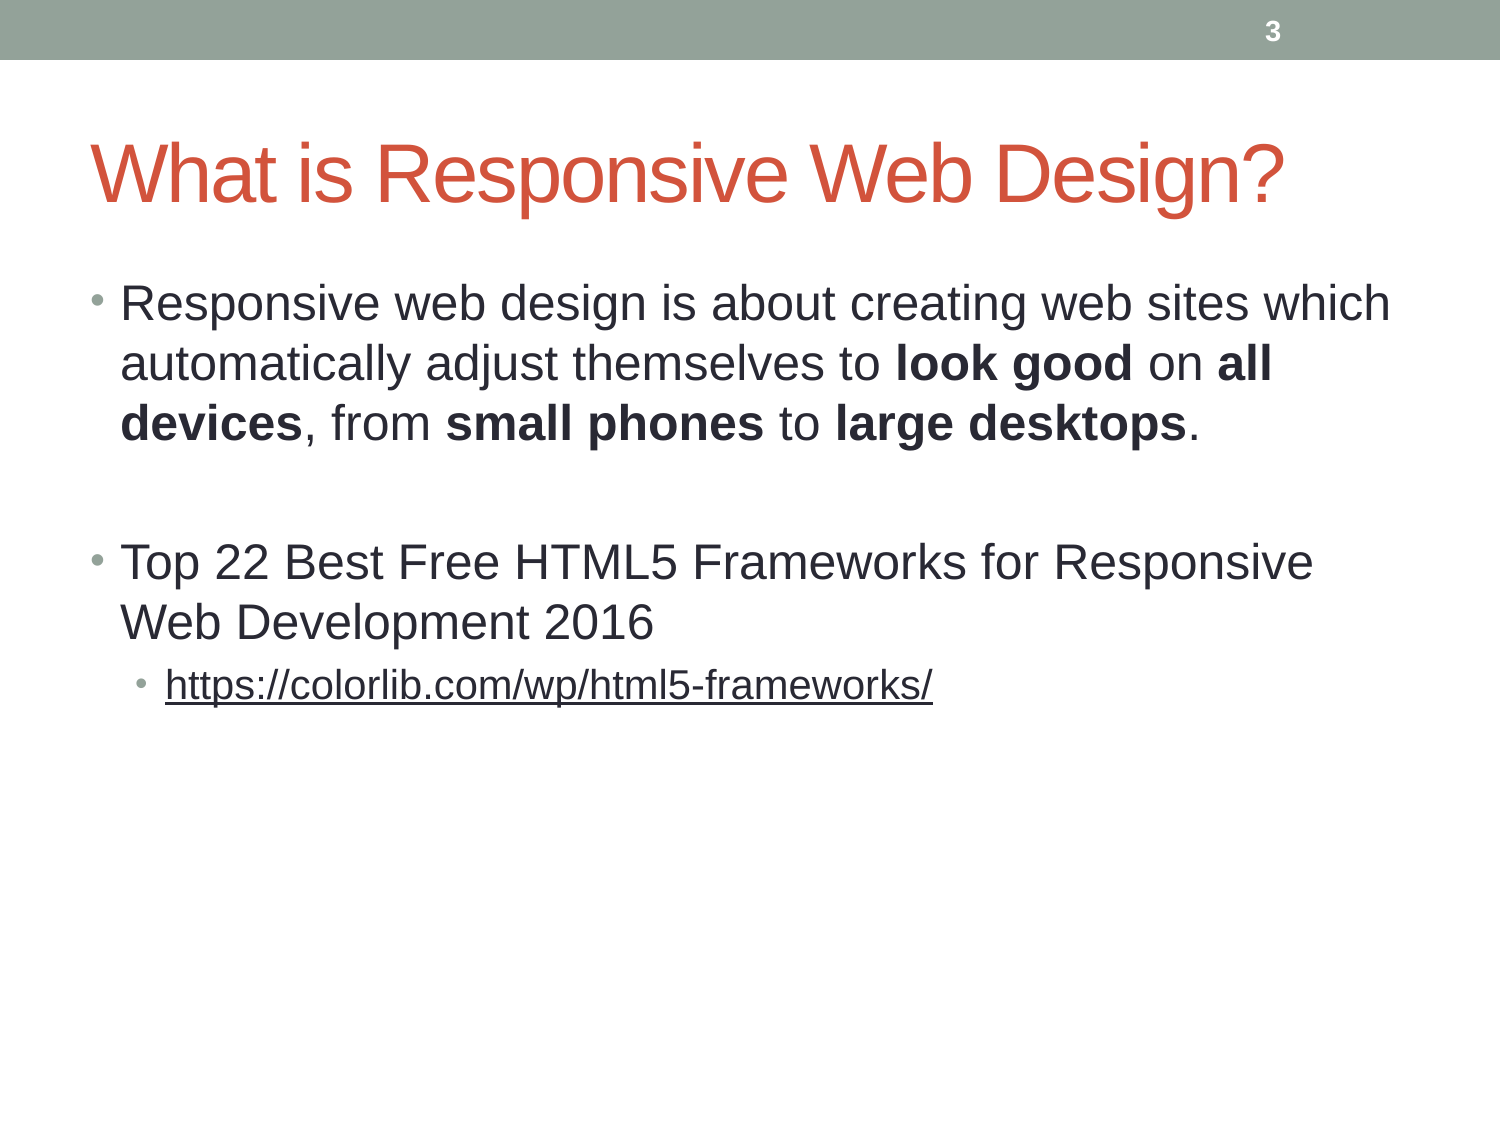

3
# What is Responsive Web Design?
Responsive web design is about creating web sites which automatically adjust themselves to look good on all devices, from small phones to large desktops.

Top 22 Best Free HTML5 Frameworks for Responsive Web Development 2016
https://colorlib.com/wp/html5-frameworks/